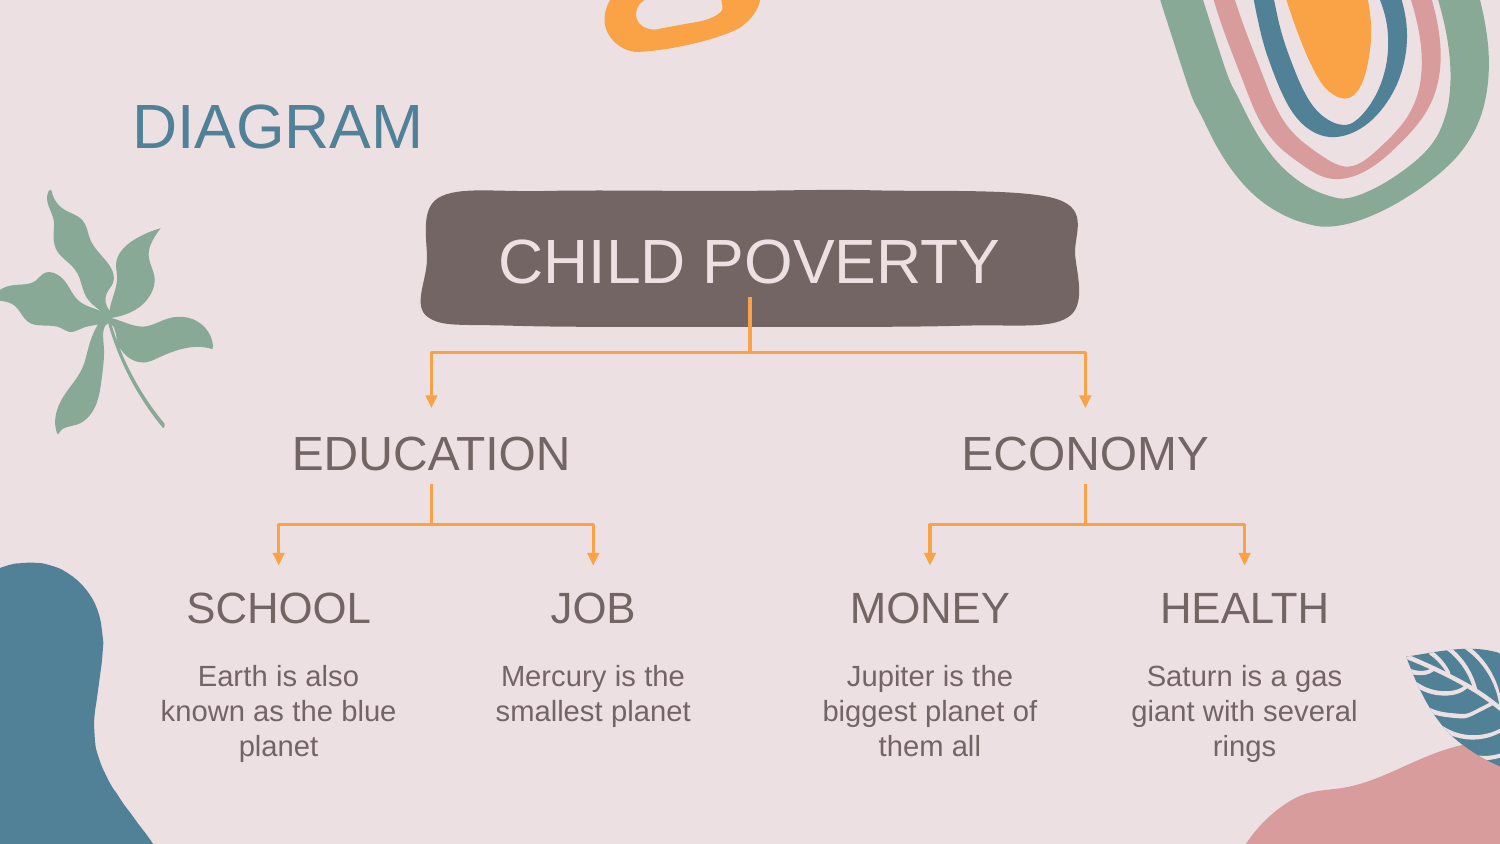

# DIAGRAM

CHILD POVERTY
EDUCATION
ECONOMY
SCHOOL
JOB
MONEY
HEALTH
Earth is also known as the blue planet
Mercury is the smallest planet
Jupiter is the biggest planet of them all
Saturn is a gas giant with several rings